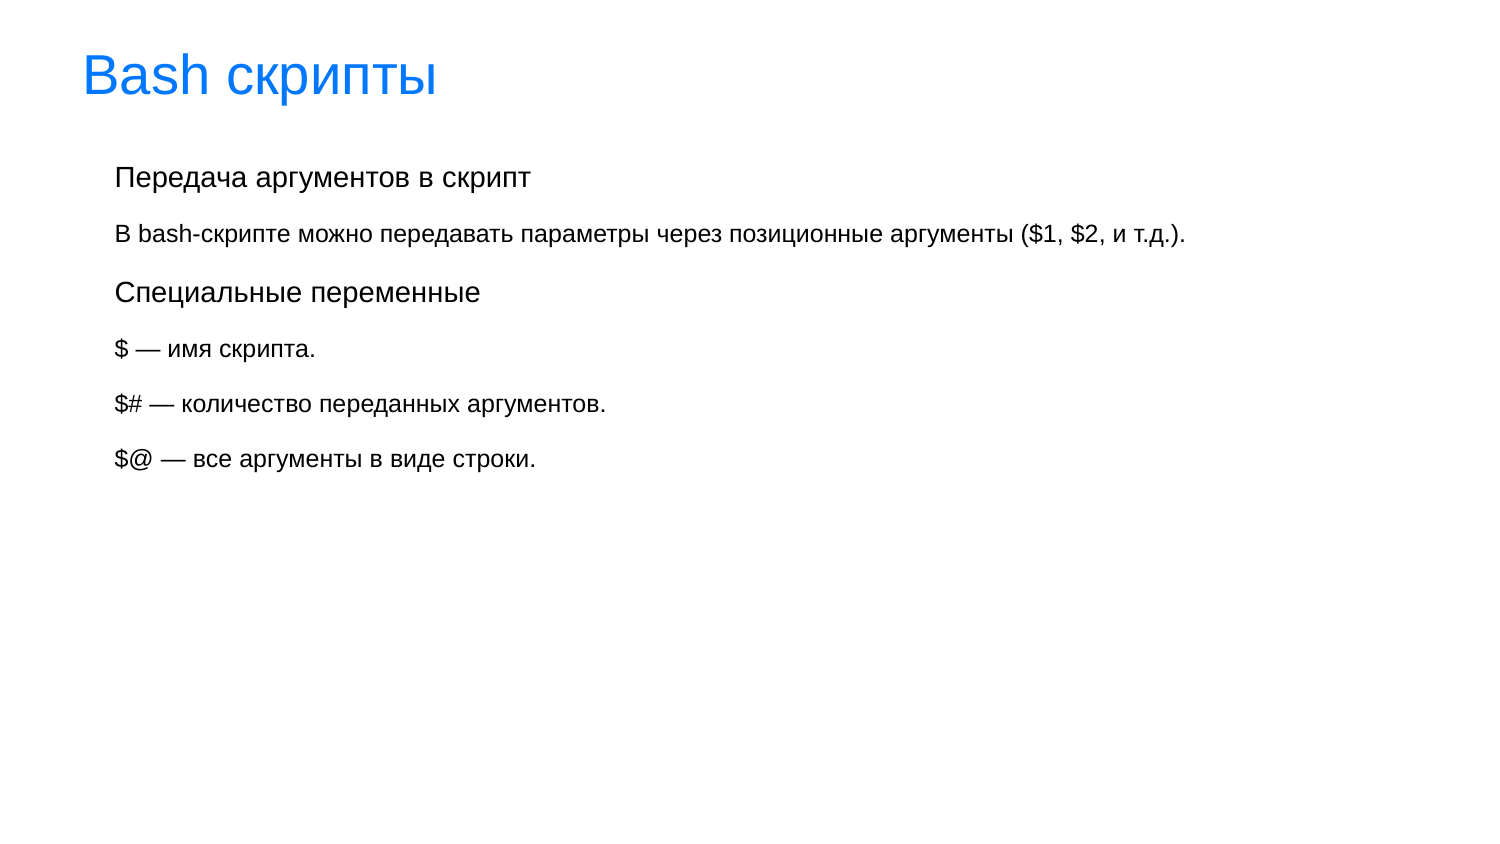

# Bash скрипты
Передача аргументов в скрипт
В bash-скрипте можно передавать параметры через позиционные аргументы ($1, $2, и т.д.).
Специальные переменные
$ — имя скрипта.
$# — количество переданных аргументов.
$@ — все аргументы в виде строки.